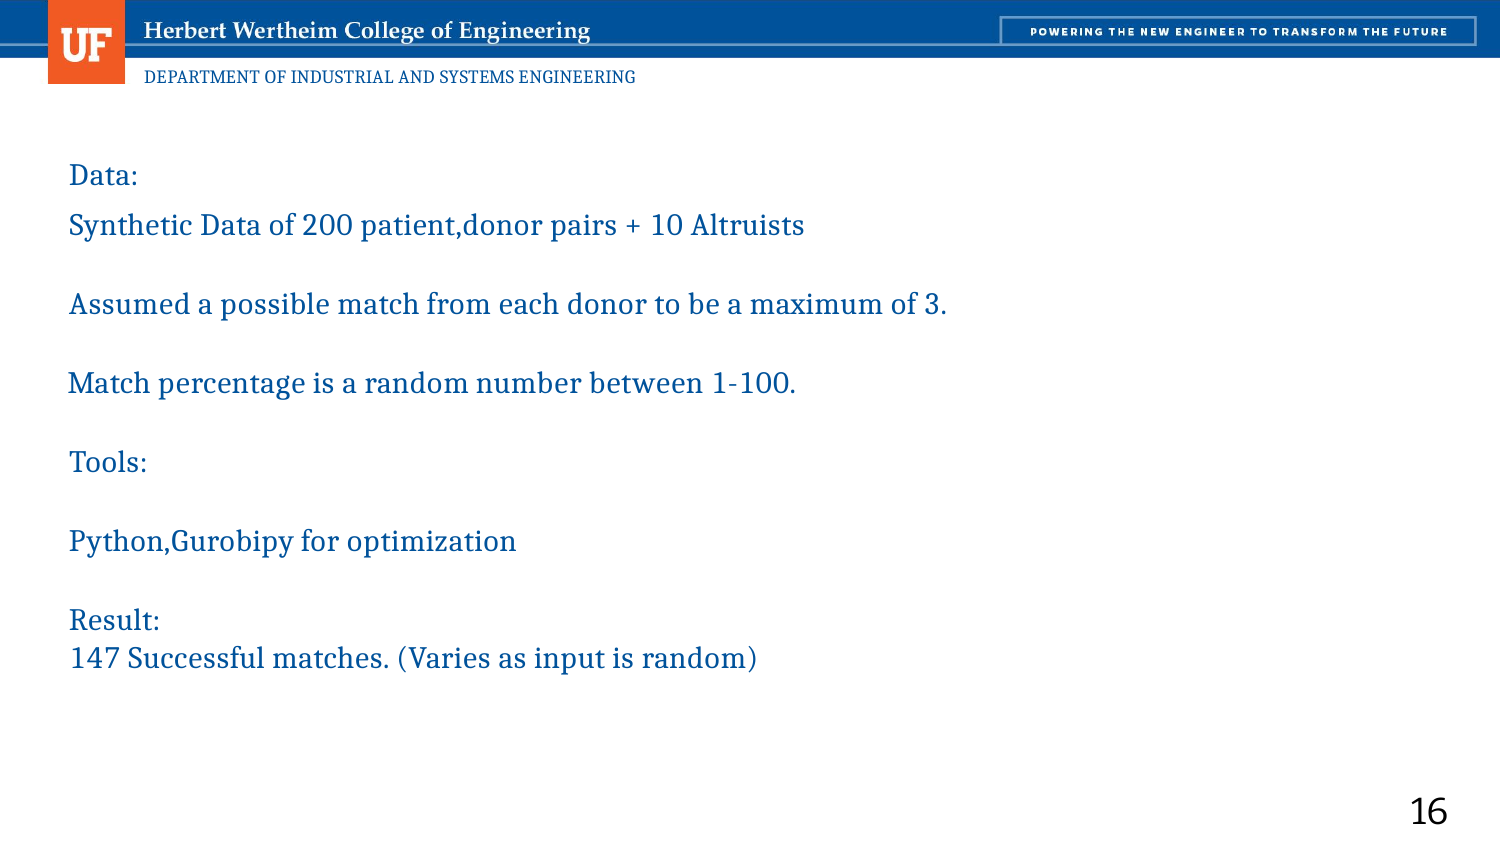

# Data:
Synthetic Data of 200 patient,donor pairs + 10 Altruists
Assumed a possible match from each donor to be a maximum of 3.
Match percentage is a random number between 1-100.
Tools:
Python,Gurobipy for optimization
Result:
147 Successful matches. (Varies as input is random)